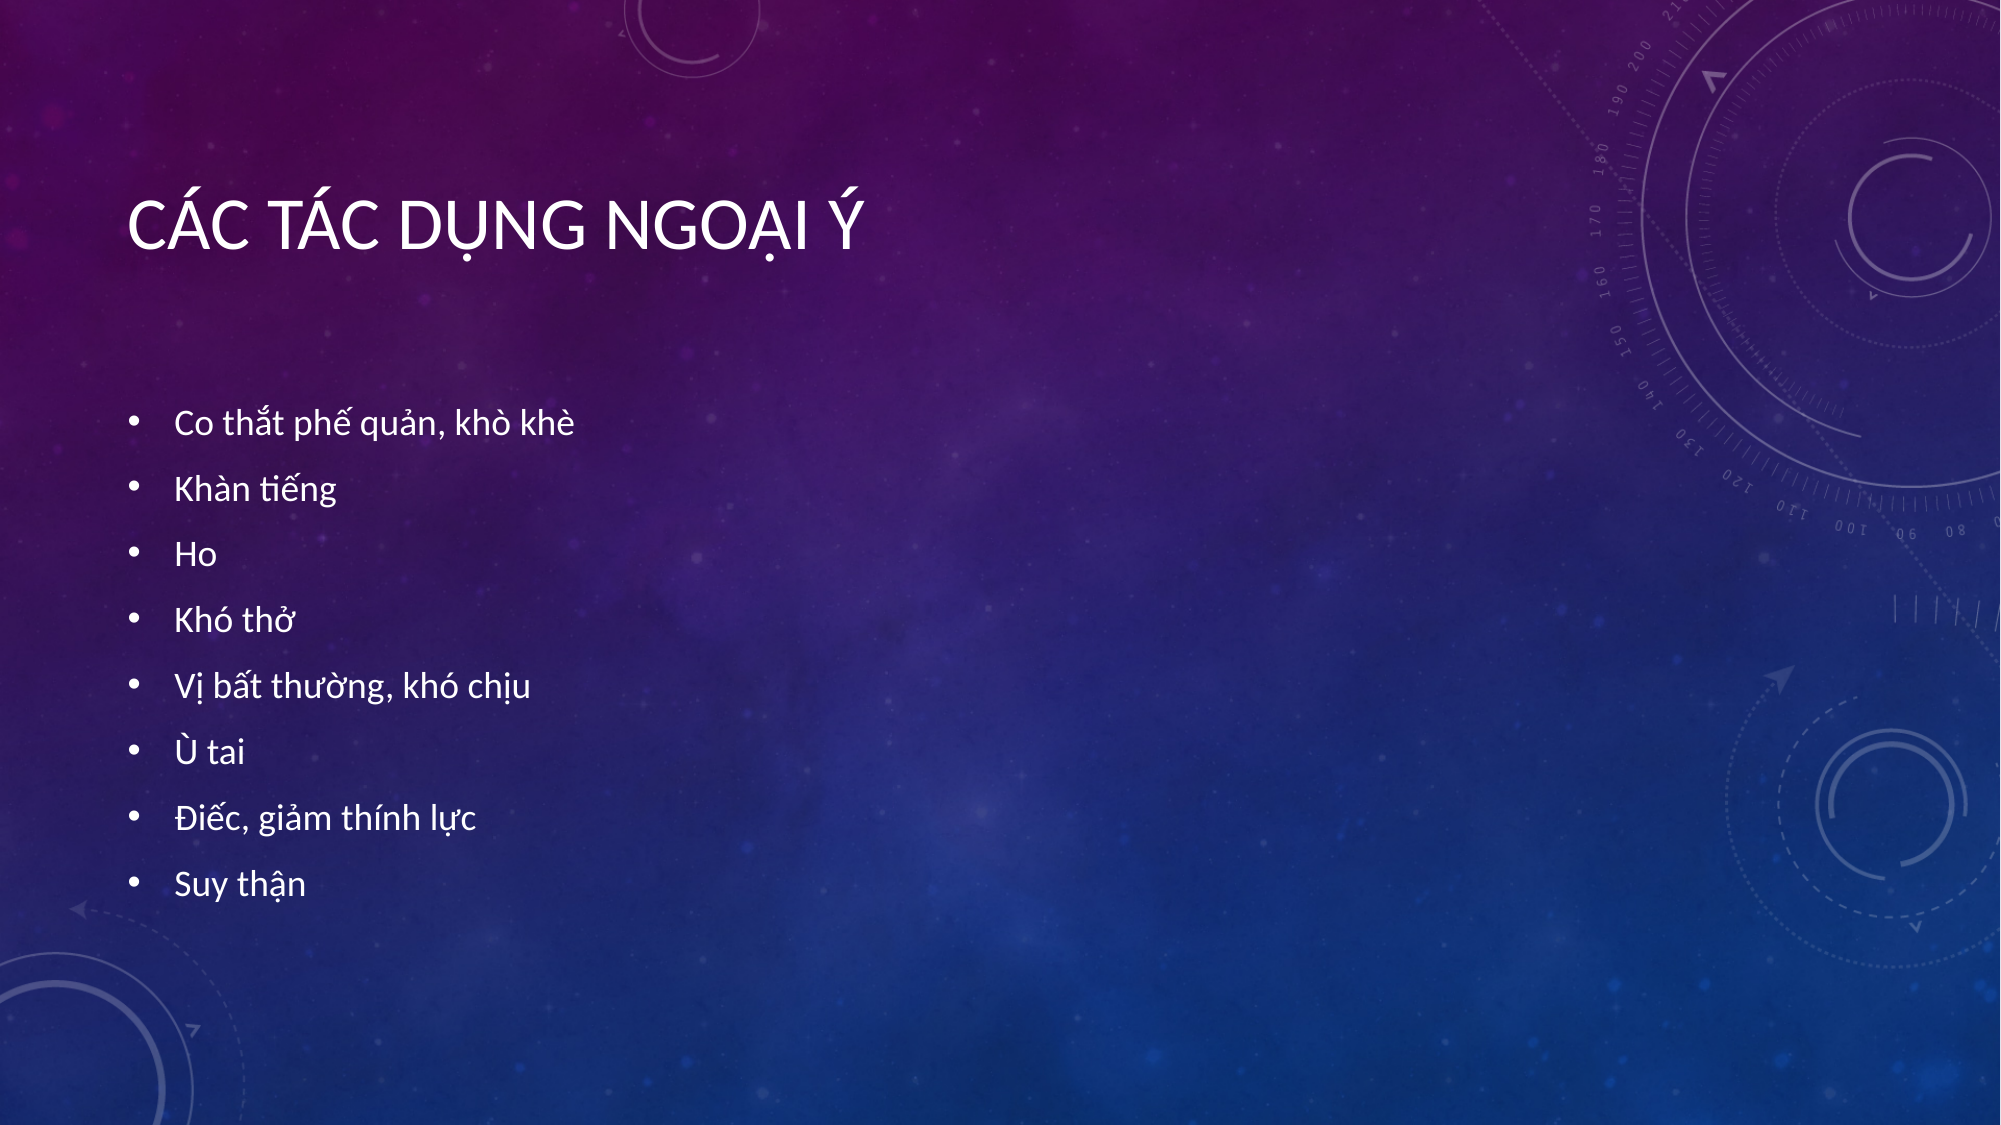

# Các tác dụng ngoại ý
Co thắt phế quản, khò khè
Khàn tiếng
Ho
Khó thở
Vị bất thường, khó chịu
Ù tai
Điếc, giảm thính lực
Suy thận